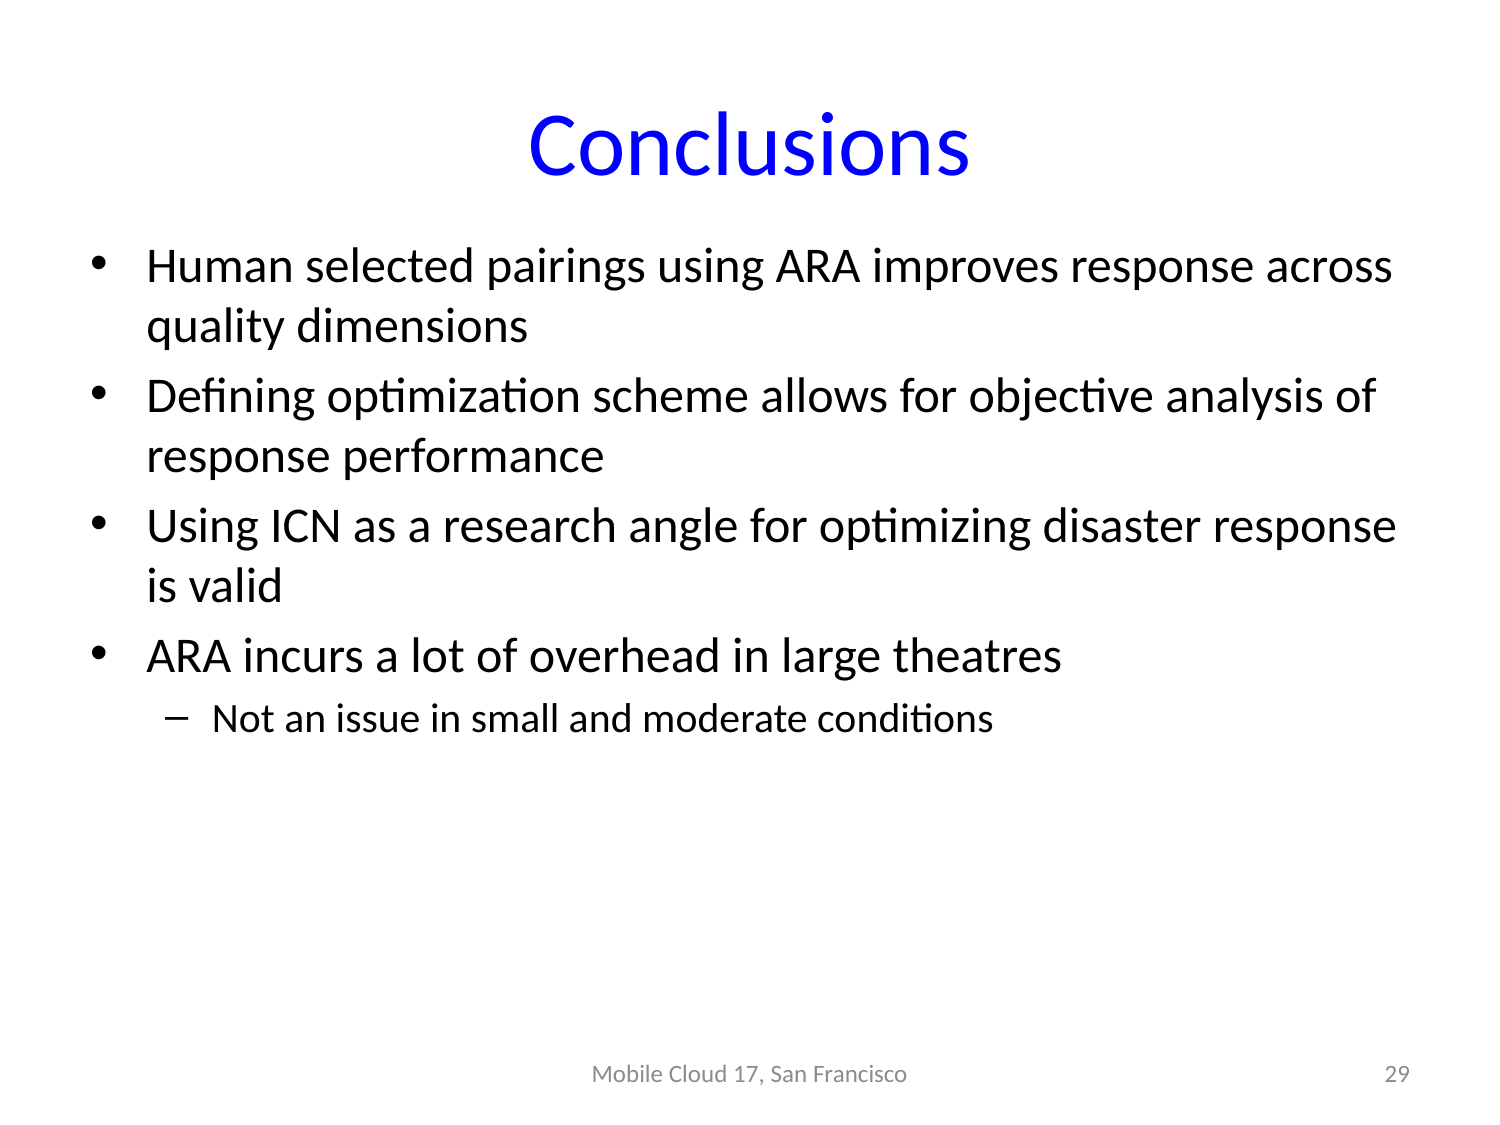

# Conclusions
Human selected pairings using ARA improves response across quality dimensions
Defining optimization scheme allows for objective analysis of response performance
Using ICN as a research angle for optimizing disaster response is valid
ARA incurs a lot of overhead in large theatres
Not an issue in small and moderate conditions
Mobile Cloud 17, San Francisco
29